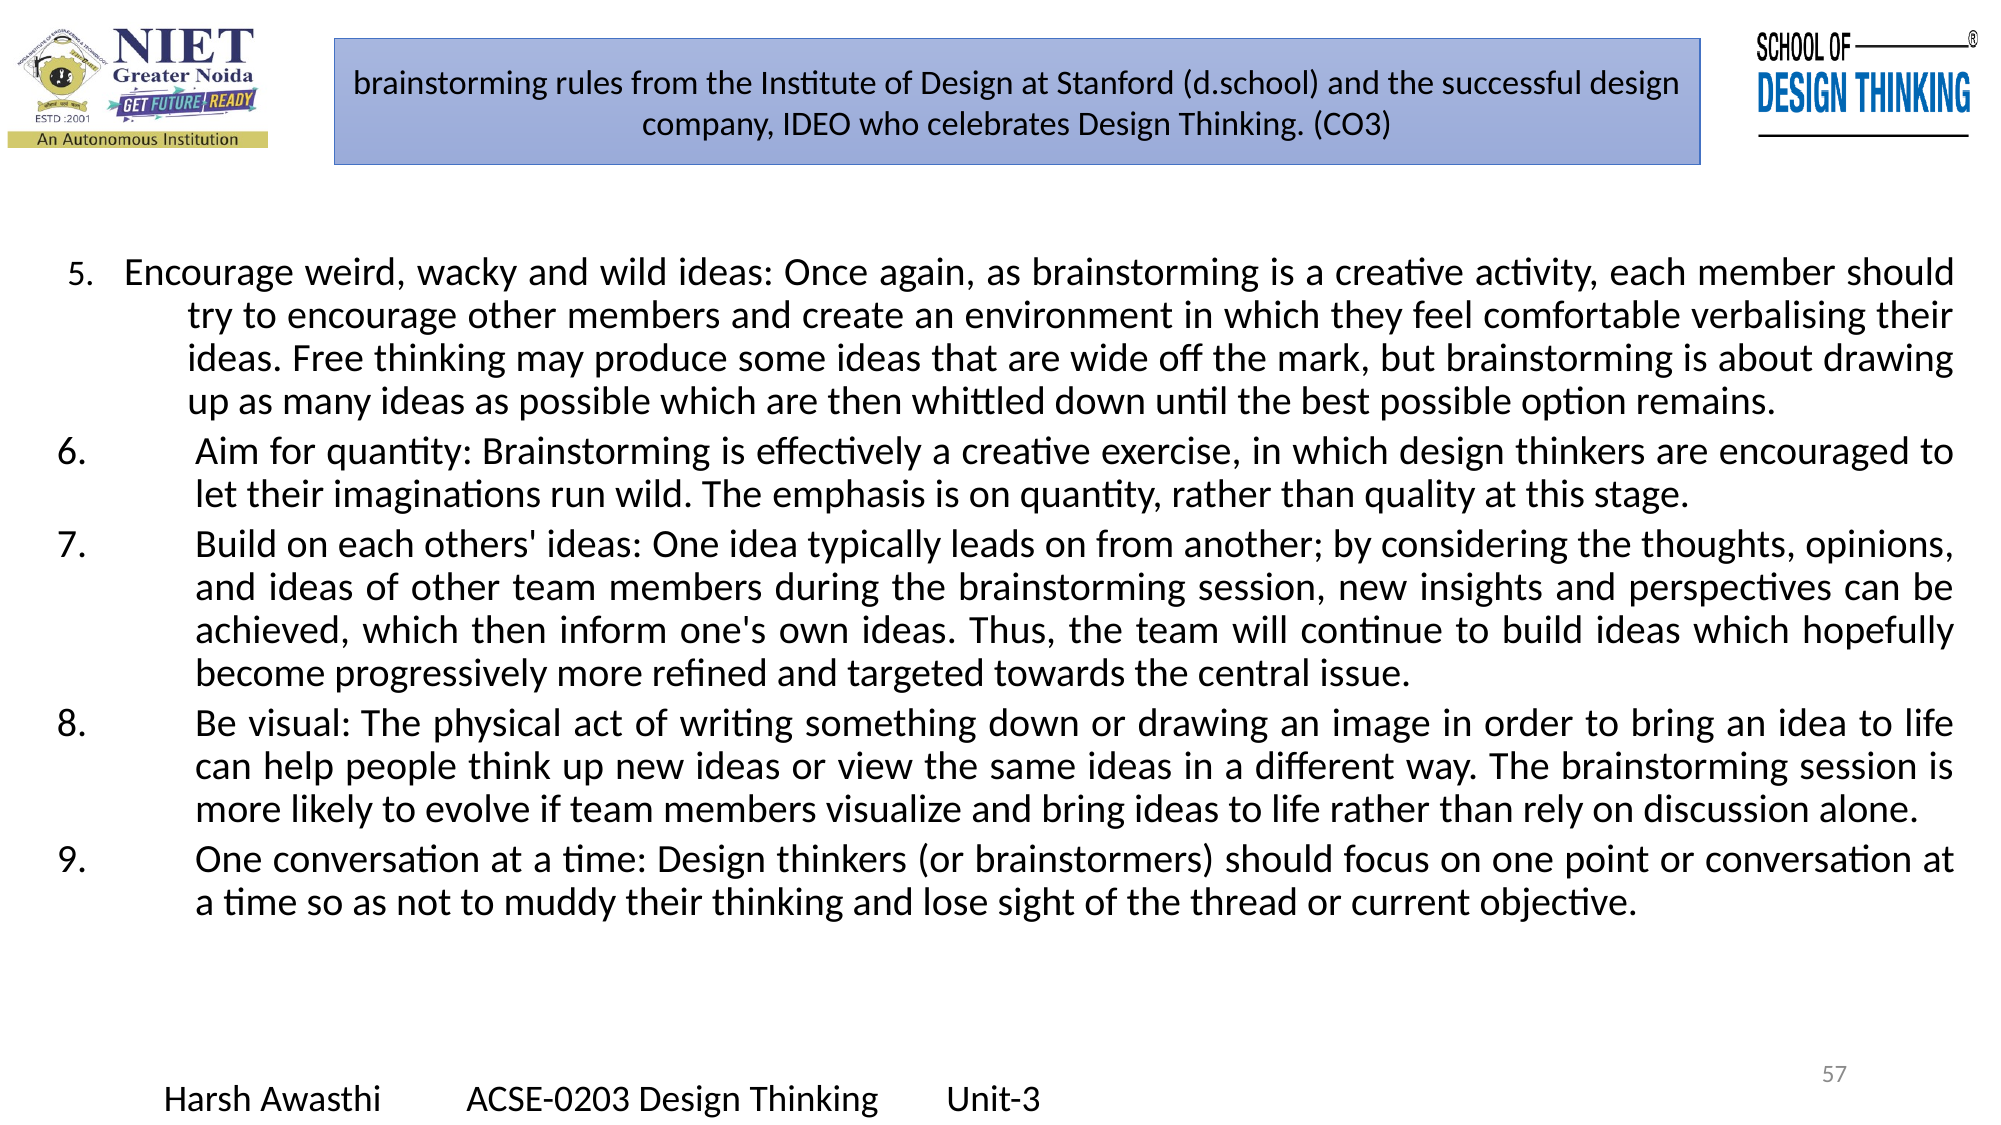

brainstorming rules from the Institute of Design at Stanford (d.school) and the successful design company, IDEO who celebrates Design Thinking. (CO3)
5.   Encourage weird, wacky and wild ideas: Once again, as brainstorming is a creative activity, each member should try to encourage other members and create an environment in which they feel comfortable verbalising their ideas. Free thinking may produce some ideas that are wide off the mark, but brainstorming is about drawing up as many ideas as possible which are then whittled down until the best possible option remains.
Aim for quantity: Brainstorming is effectively a creative exercise, in which design thinkers are encouraged to let their imaginations run wild. The emphasis is on quantity, rather than quality at this stage.
Build on each others' ideas: One idea typically leads on from another; by considering the thoughts, opinions, and ideas of other team members during the brainstorming session, new insights and perspectives can be achieved, which then inform one's own ideas. Thus, the team will continue to build ideas which hopefully become progressively more refined and targeted towards the central issue.
Be visual: The physical act of writing something down or drawing an image in order to bring an idea to life can help people think up new ideas or view the same ideas in a different way. The brainstorming session is more likely to evolve if team members visualize and bring ideas to life rather than rely on discussion alone.
One conversation at a time: Design thinkers (or brainstormers) should focus on one point or conversation at a time so as not to muddy their thinking and lose sight of the thread or current objective.

57
Harsh Awasthi          ACSE-0203 Design Thinking        Unit-3